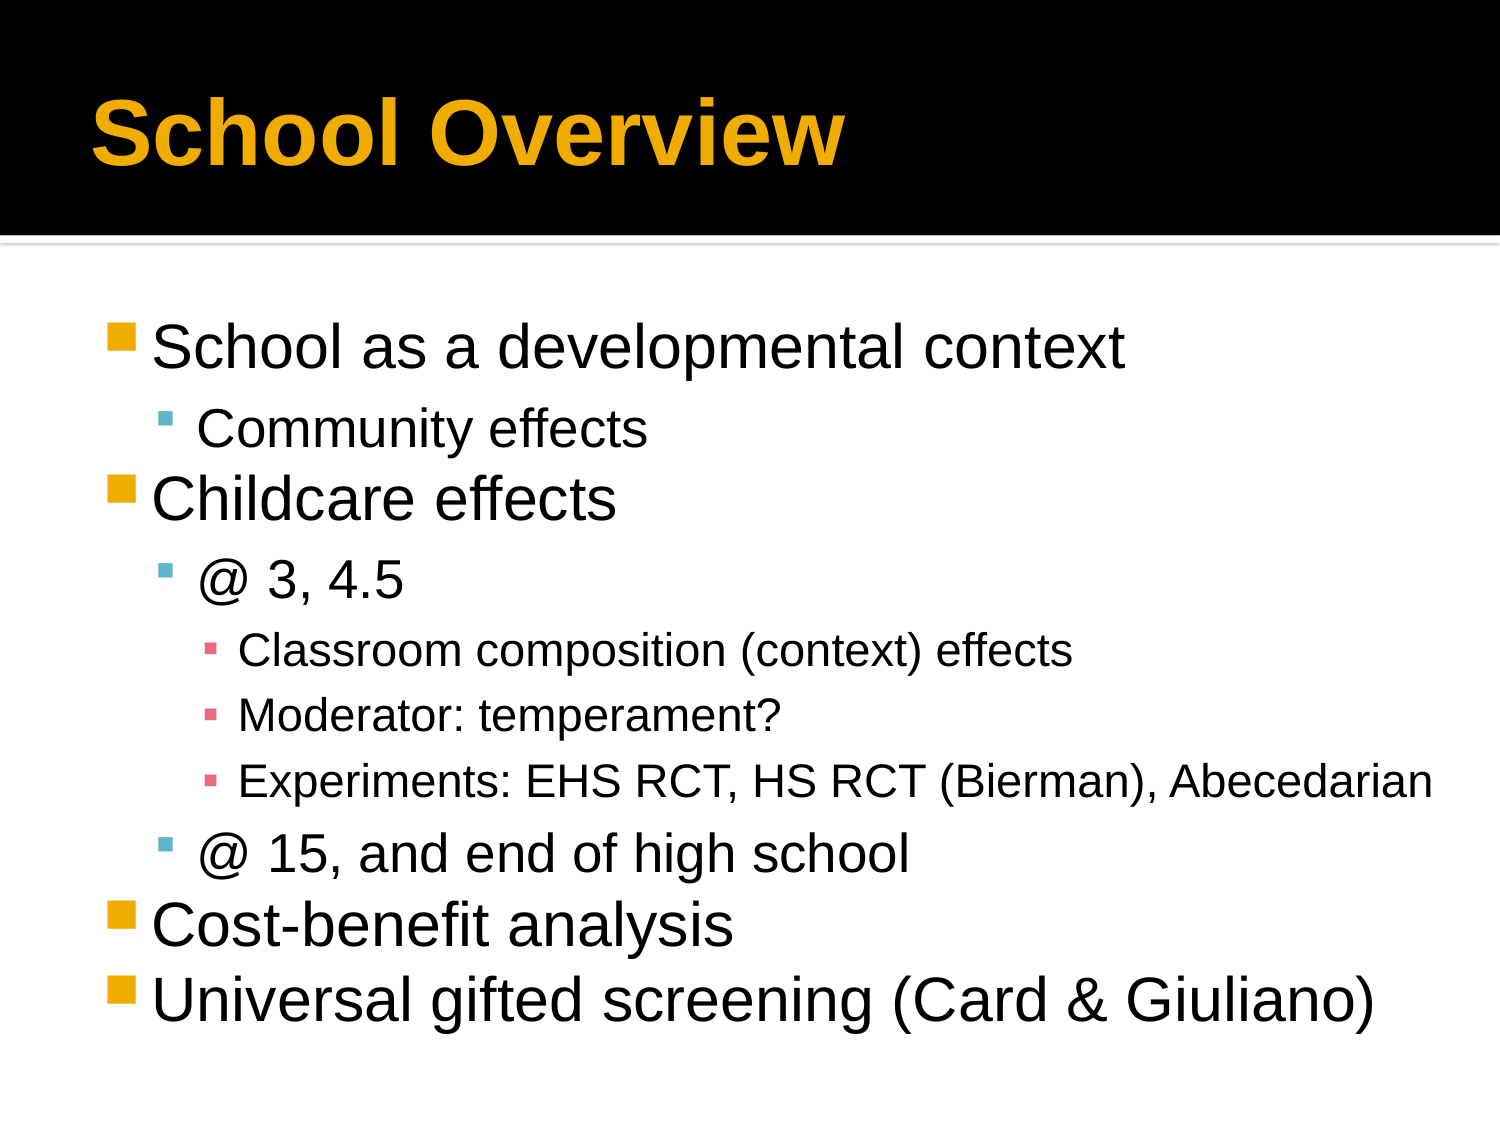

# School Overview
School as a developmental context
Community effects
Childcare effects
@ 3, 4.5
Classroom composition (context) effects
Moderator: temperament?
Experiments: EHS RCT, HS RCT (Bierman), Abecedarian
@ 15, and end of high school
Cost-benefit analysis
Universal gifted screening (Card & Giuliano)

Context effects (Howes; Dmietreva